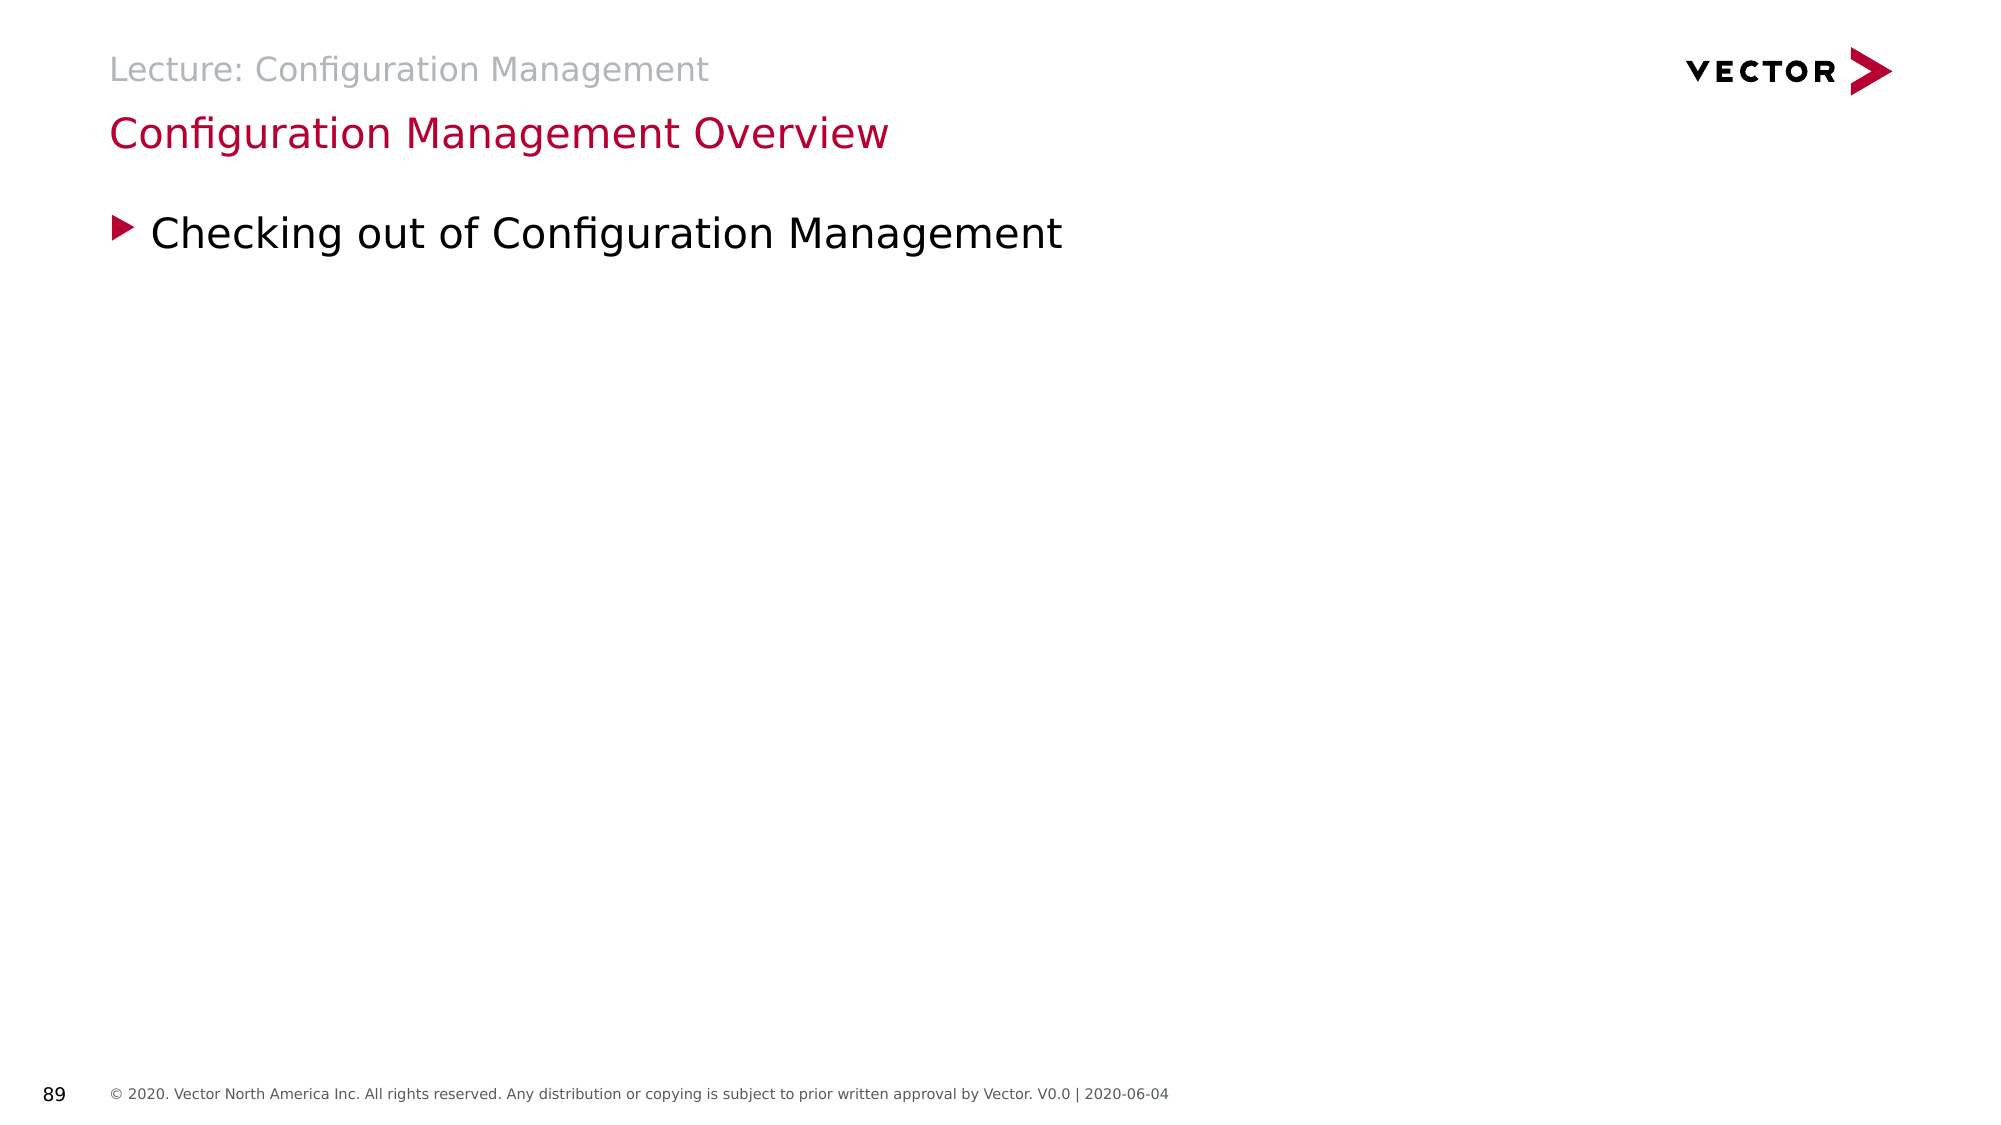

# Lecture: Configuration Management
Configuration Management Overview
Checking out of Configuration Management